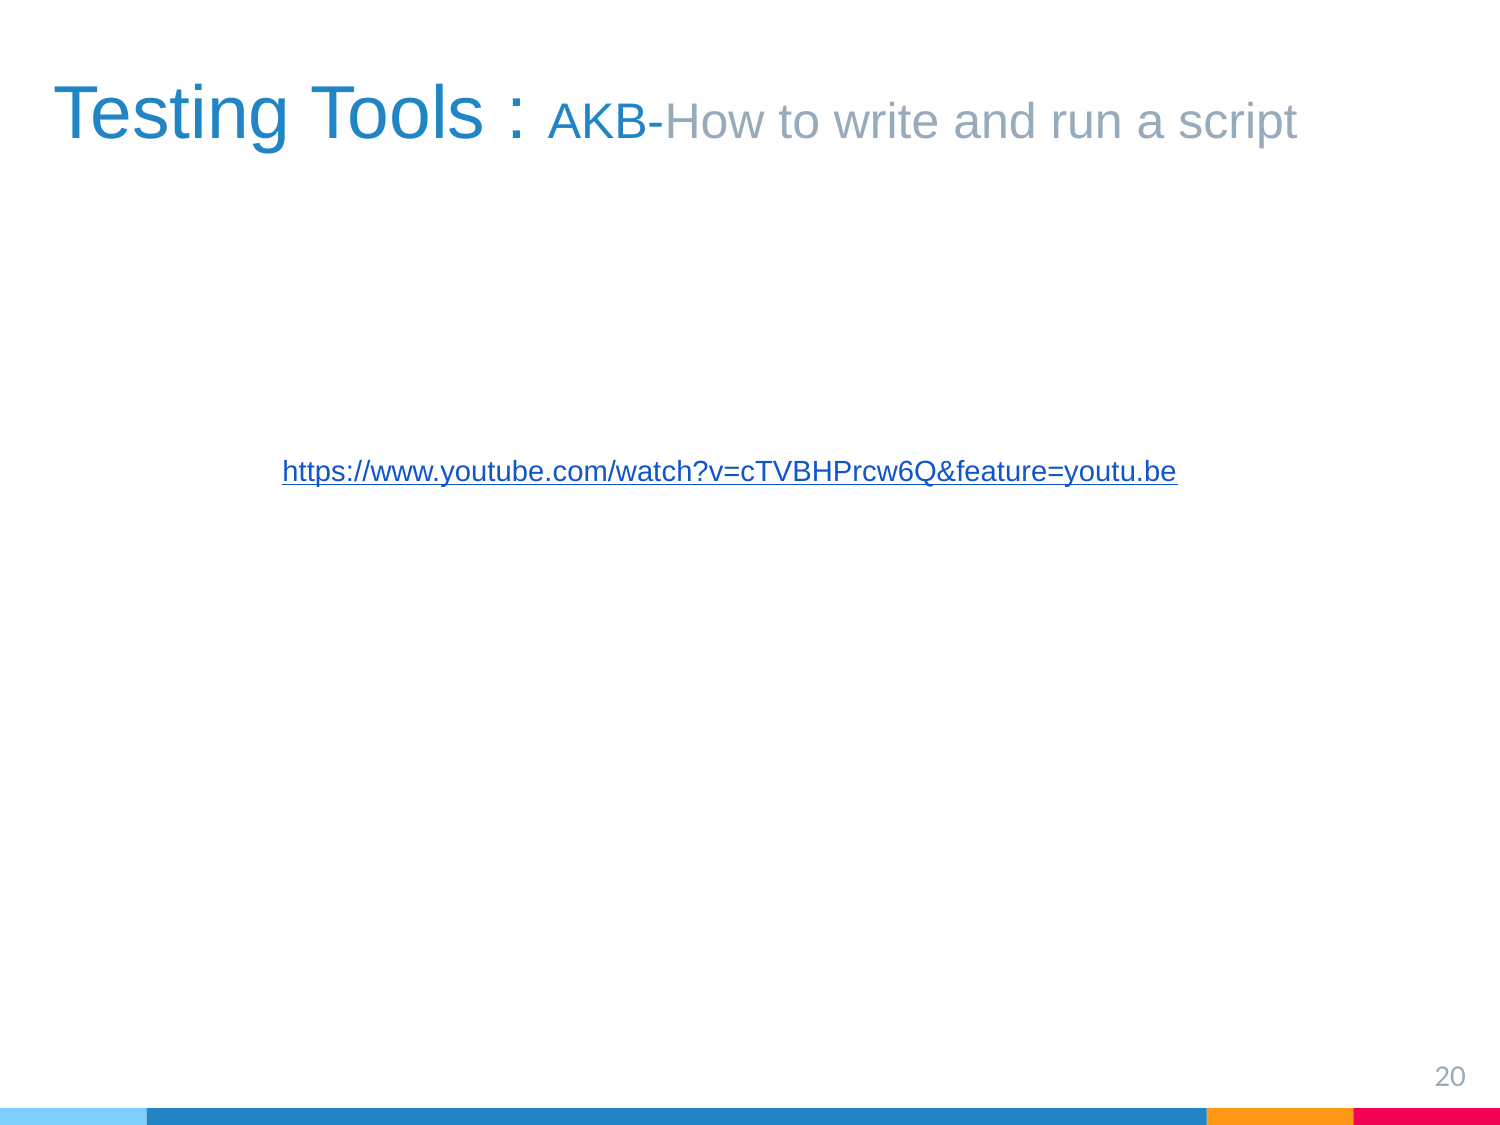

# Testing Tools : AKB-How to write and run a script
https://www.youtube.com/watch?v=cTVBHPrcw6Q&feature=youtu.be
20